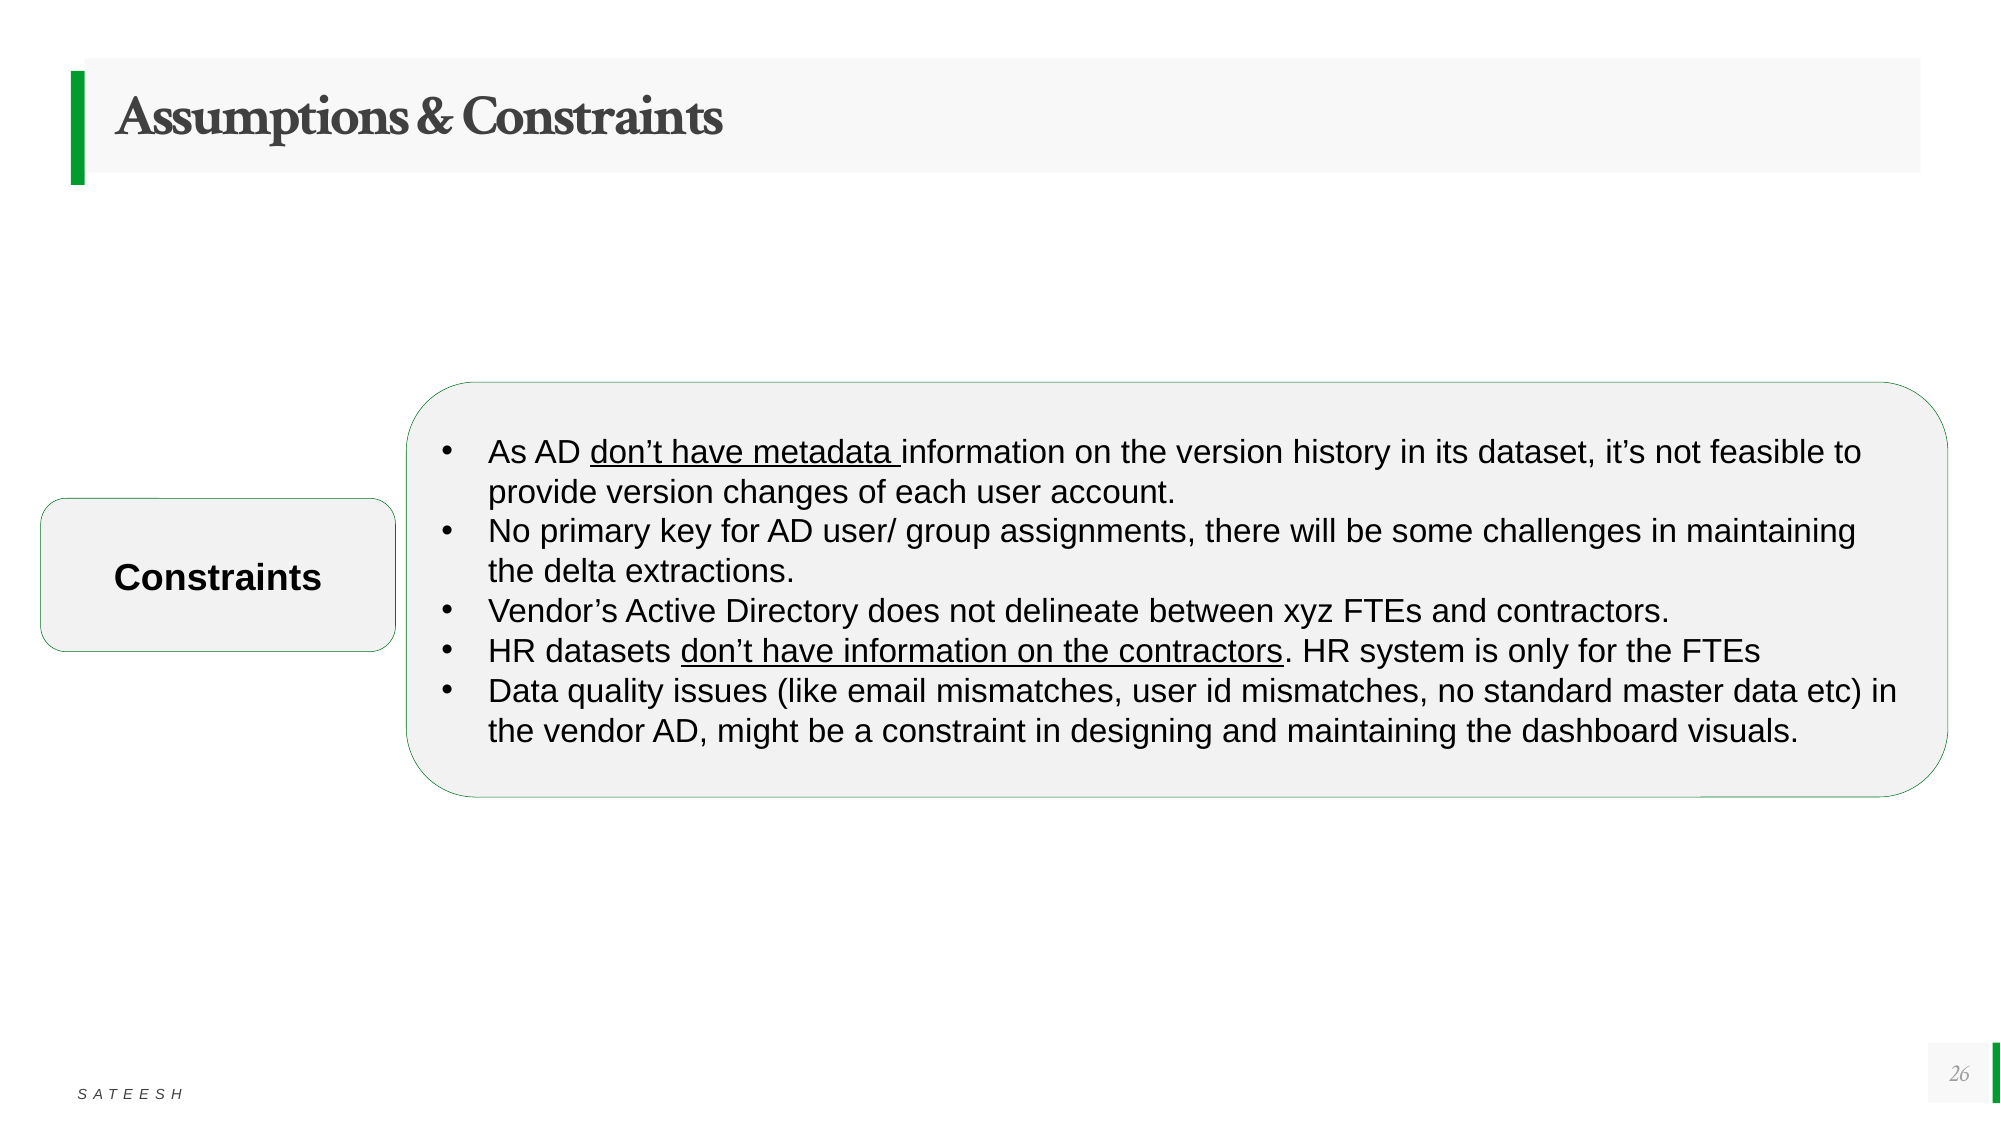

# Assumptions & Constraints
As AD don’t have metadata information on the version history in its dataset, it’s not feasible to provide version changes of each user account.
No primary key for AD user/ group assignments, there will be some challenges in maintaining the delta extractions.
Vendor’s Active Directory does not delineate between xyz FTEs and contractors.
HR datasets don’t have information on the contractors. HR system is only for the FTEs
Data quality issues (like email mismatches, user id mismatches, no standard master data etc) in the vendor AD, might be a constraint in designing and maintaining the dashboard visuals.
Constraints
26